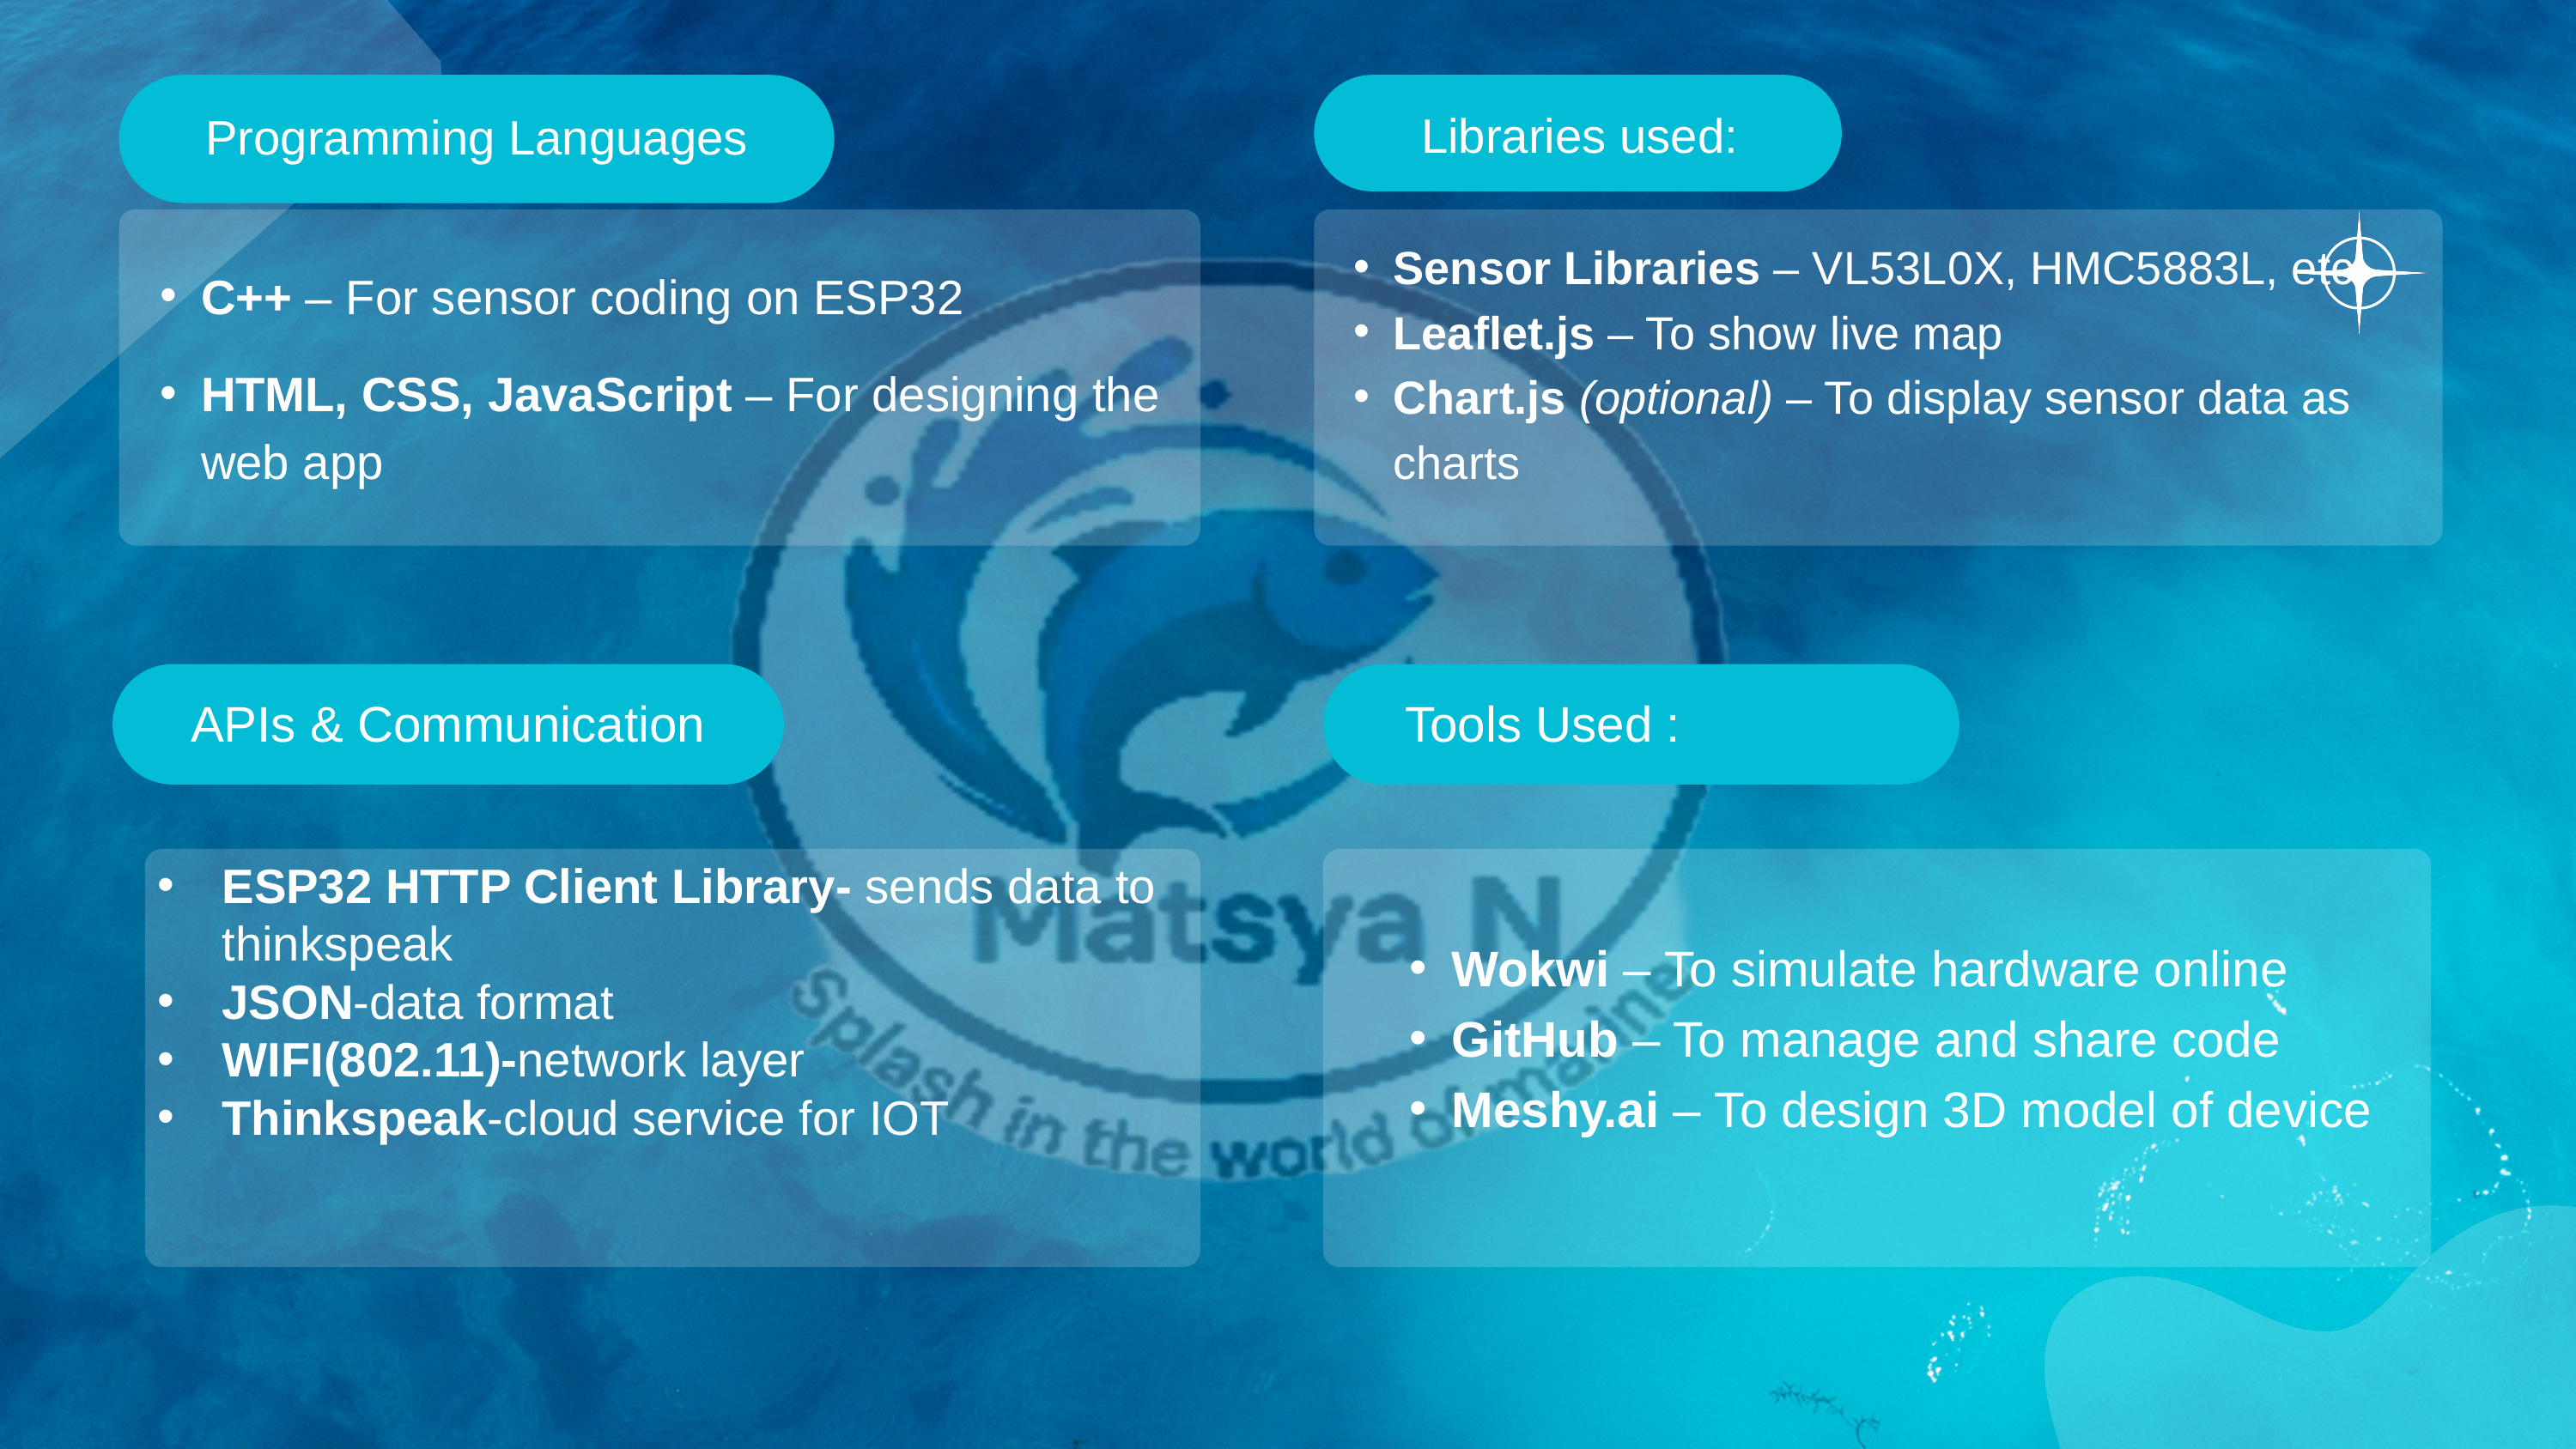

Libraries used:
Programming Languages

Sensor Libraries – VL53L0X, HMC5883L, etc.
Leaflet.js – To show live map
Chart.js (optional) – To display sensor data as charts

C++ – For sensor coding on ESP32

HTML, CSS, JavaScript – For designing the web app

APIs & Communication
Tools Used :
ESP32 HTTP Client Library- sends data to thinkspeak
JSON-data format
WIFI(802.11)-network layer
Thinkspeak-cloud service for IOT

Wokwi – To simulate hardware online
GitHub – To manage and share code
Meshy.ai – To design 3D model of device